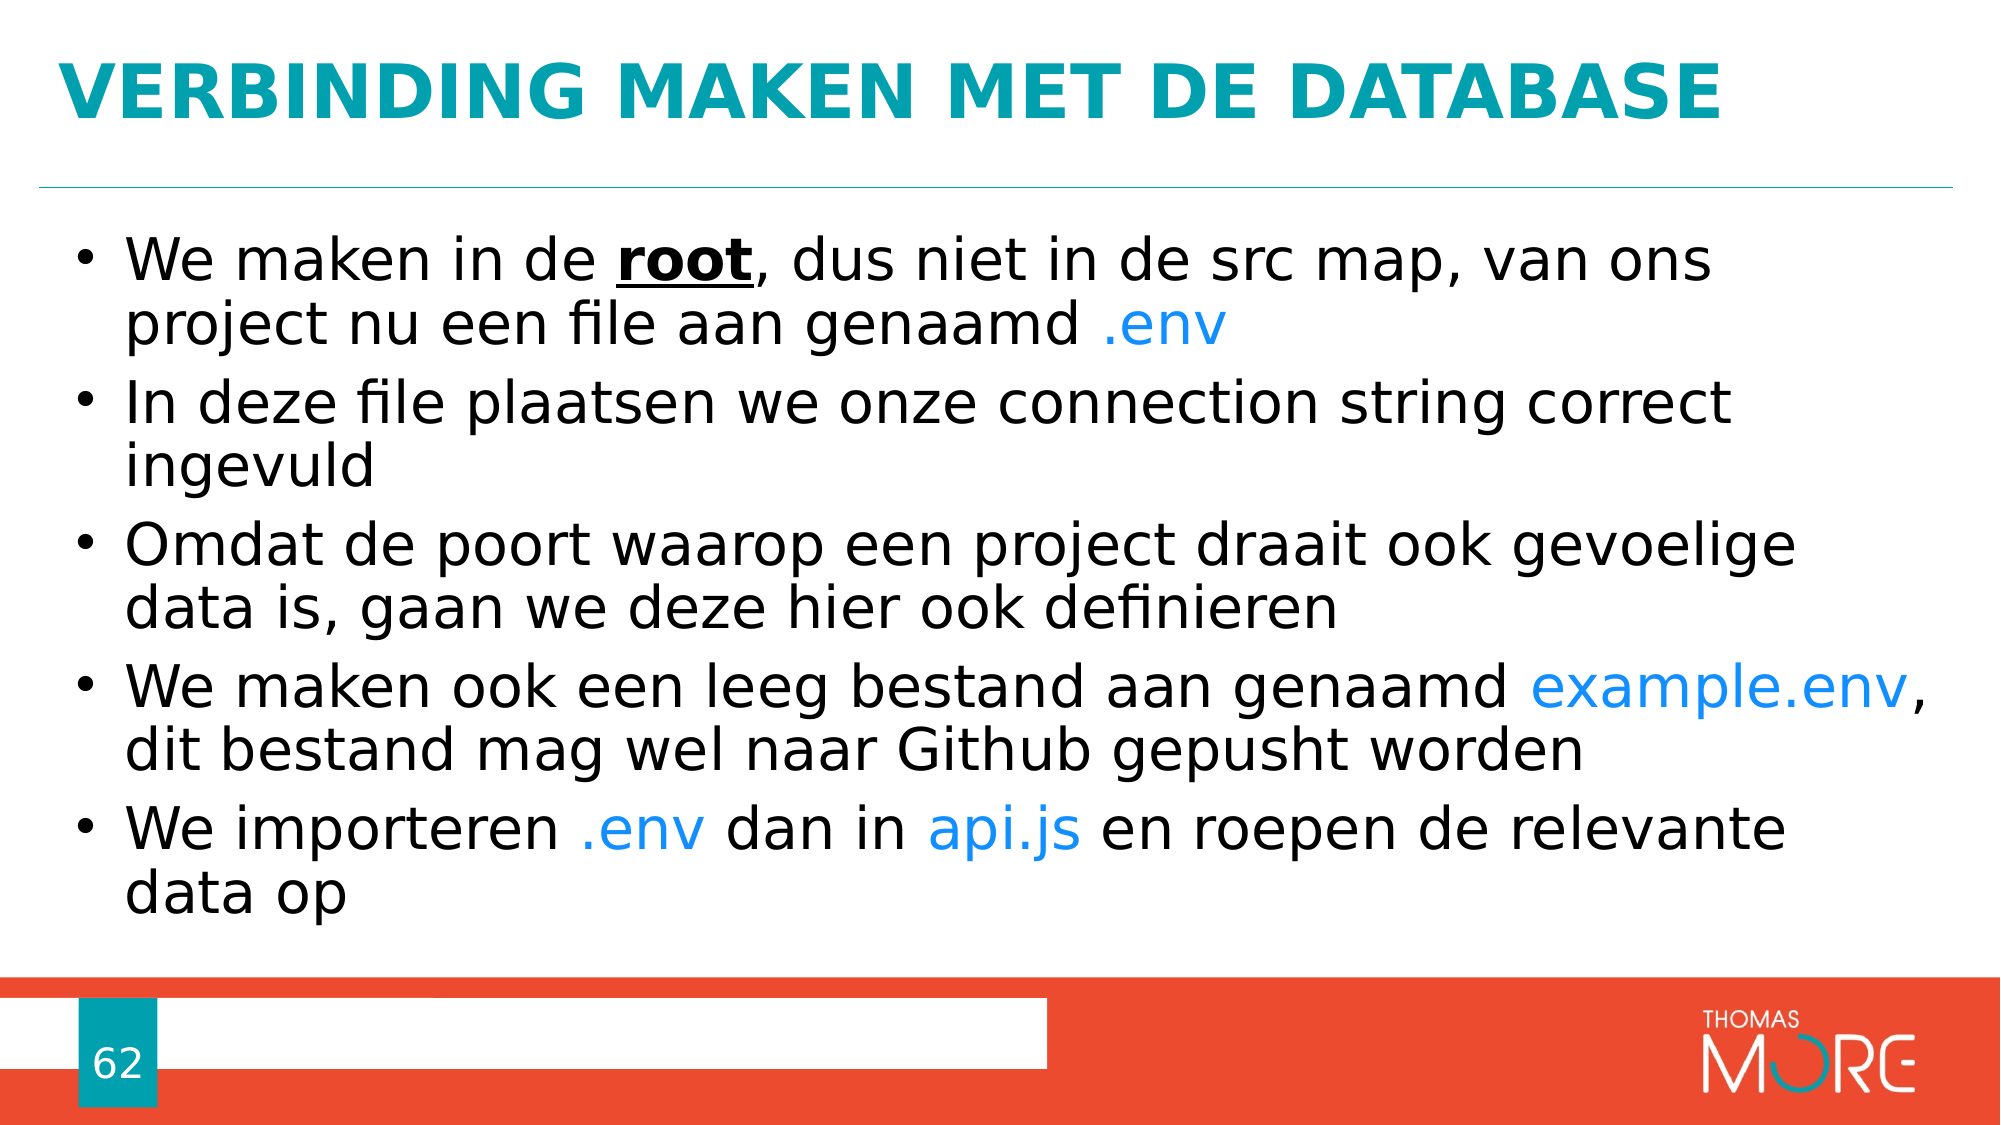

# Verbinding maken met de database
We maken in de root, dus niet in de src map, van ons project nu een file aan genaamd .env
In deze file plaatsen we onze connection string correct ingevuld
Omdat de poort waarop een project draait ook gevoelige data is, gaan we deze hier ook definieren
We maken ook een leeg bestand aan genaamd example.env, dit bestand mag wel naar Github gepusht worden
We importeren .env dan in api.js en roepen de relevante data op
62